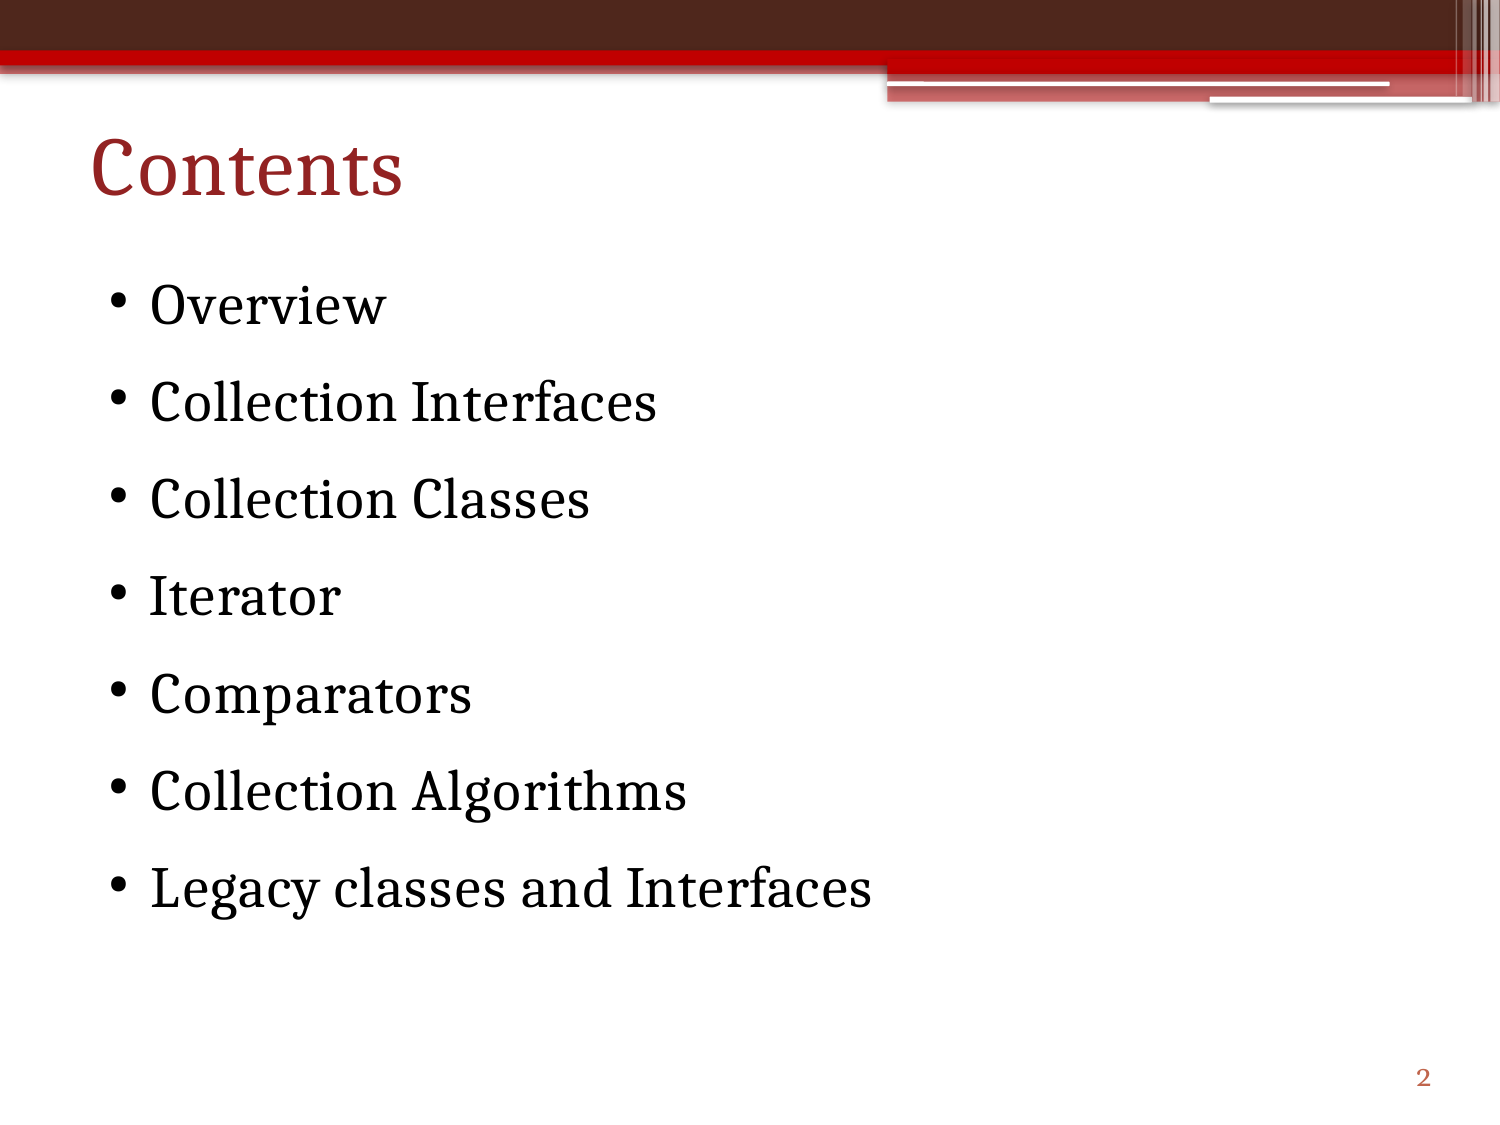

# Contents
Overview
Collection Interfaces
Collection Classes
Iterator
Comparators
Collection Algorithms
Legacy classes and Interfaces
2